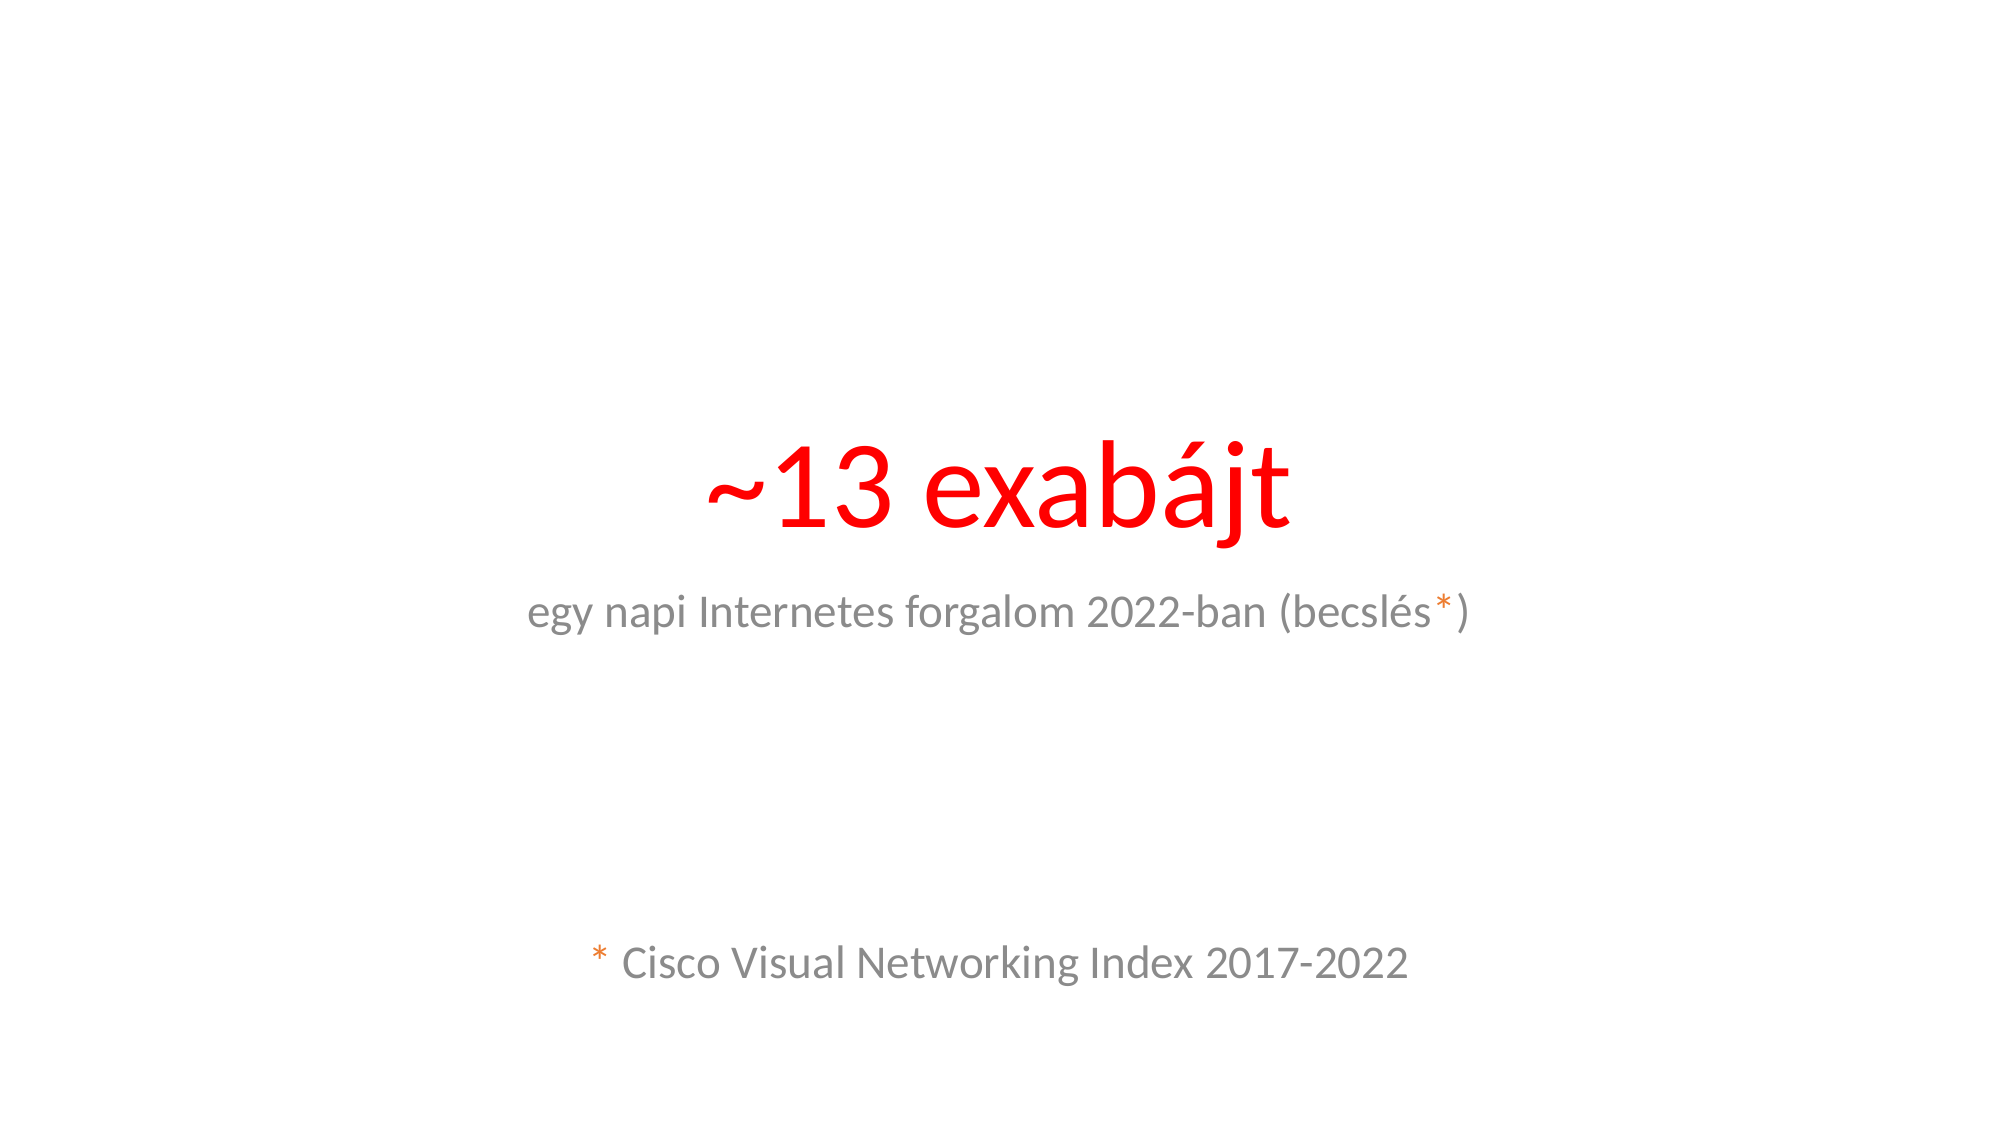

# ~13 exabájt
egy napi Internetes forgalom 2022-ban (becslés*)

* Cisco Visual Networking Index 2017-2022